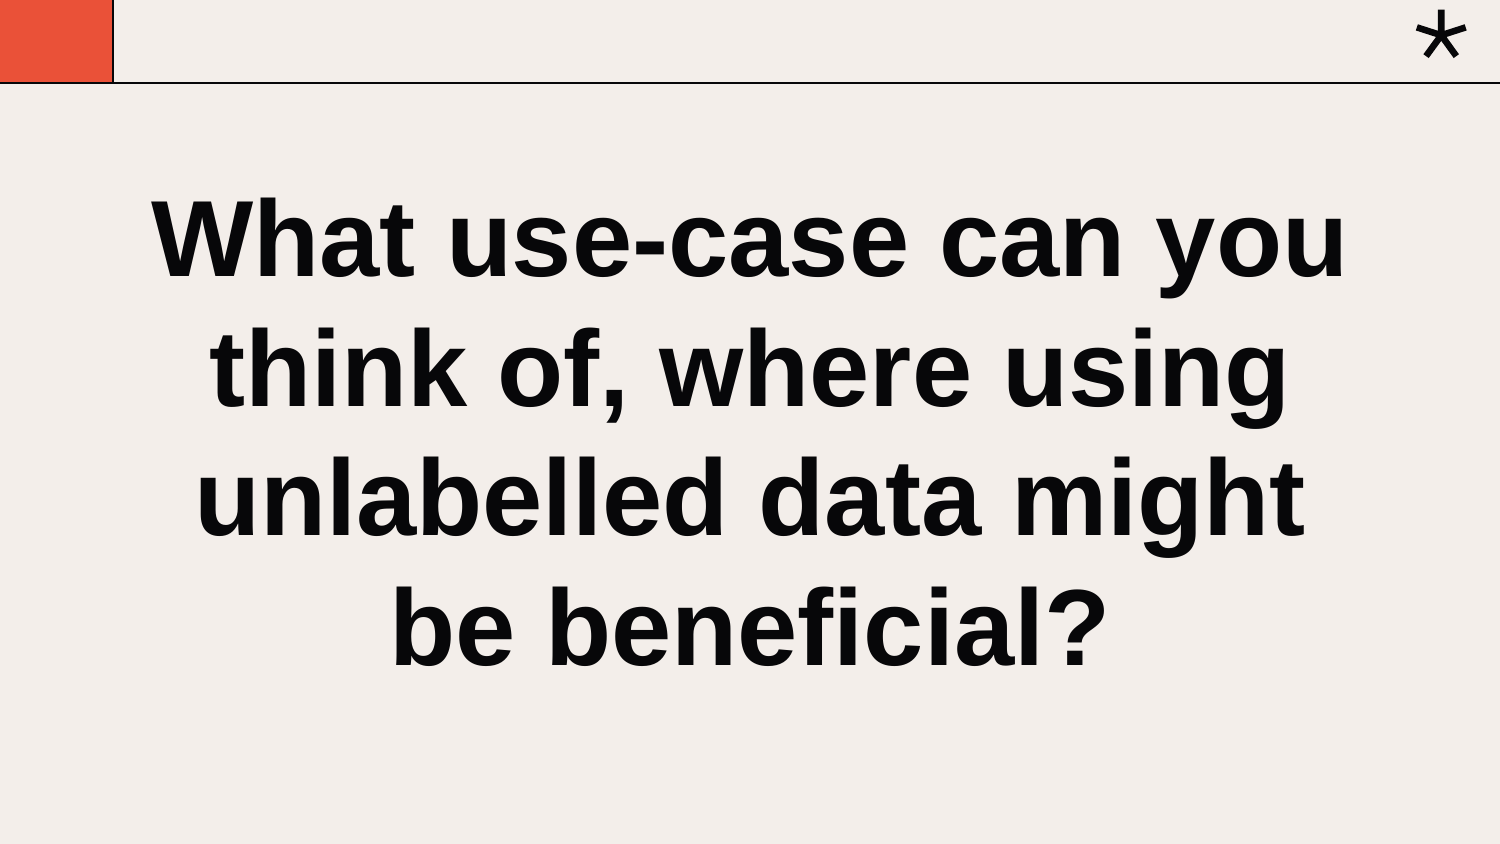

# What use-case can you think of, where using unlabelled data might be beneficial?